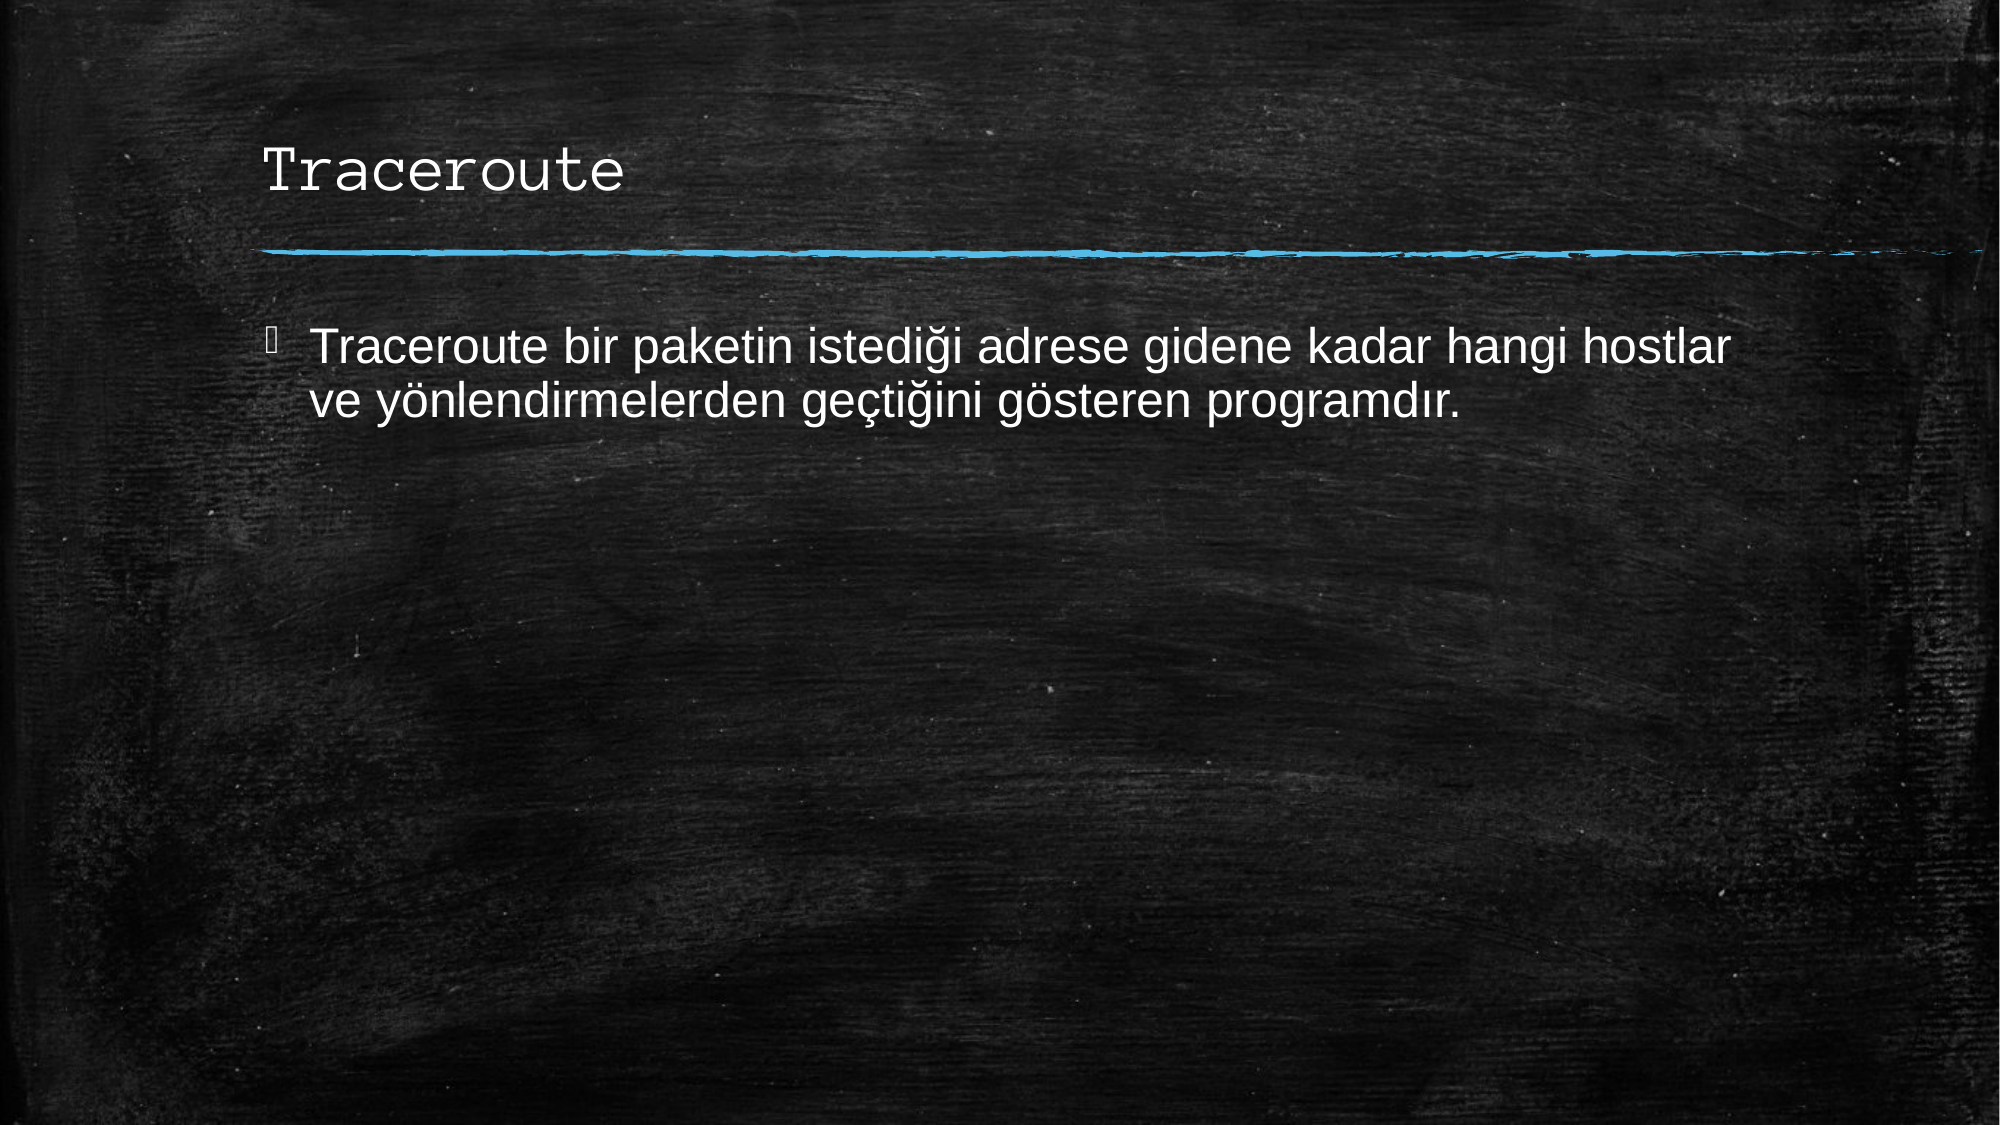

# Traceroute
Traceroute bir paketin istediği adrese gidene kadar hangi hostlar ve yönlendirmelerden geçtiğini gösteren programdır.